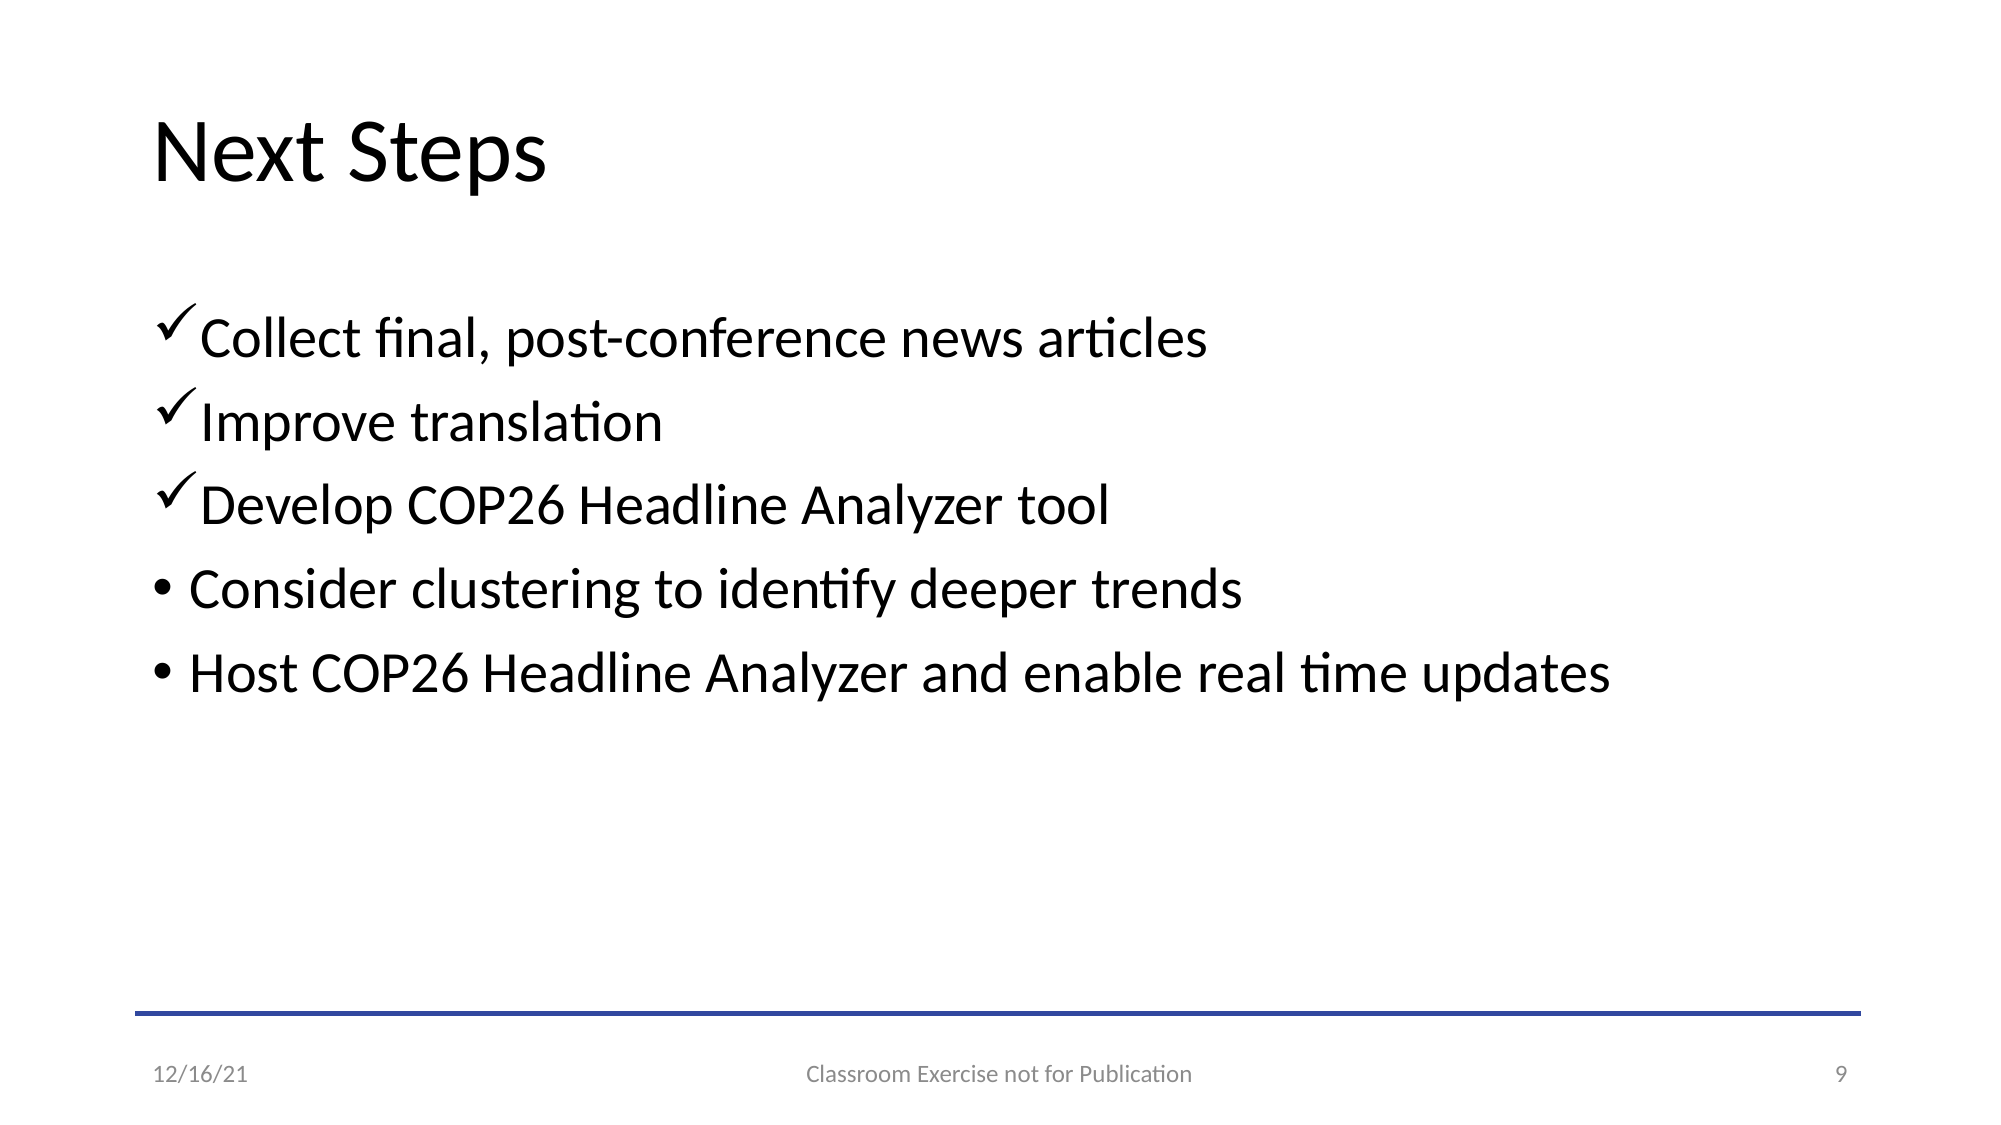

# Next Steps
Collect final, post-conference news articles
Improve translation
Develop COP26 Headline Analyzer tool
Consider clustering to identify deeper trends
Host COP26 Headline Analyzer and enable real time updates
12/16/21
Classroom Exercise not for Publication
9